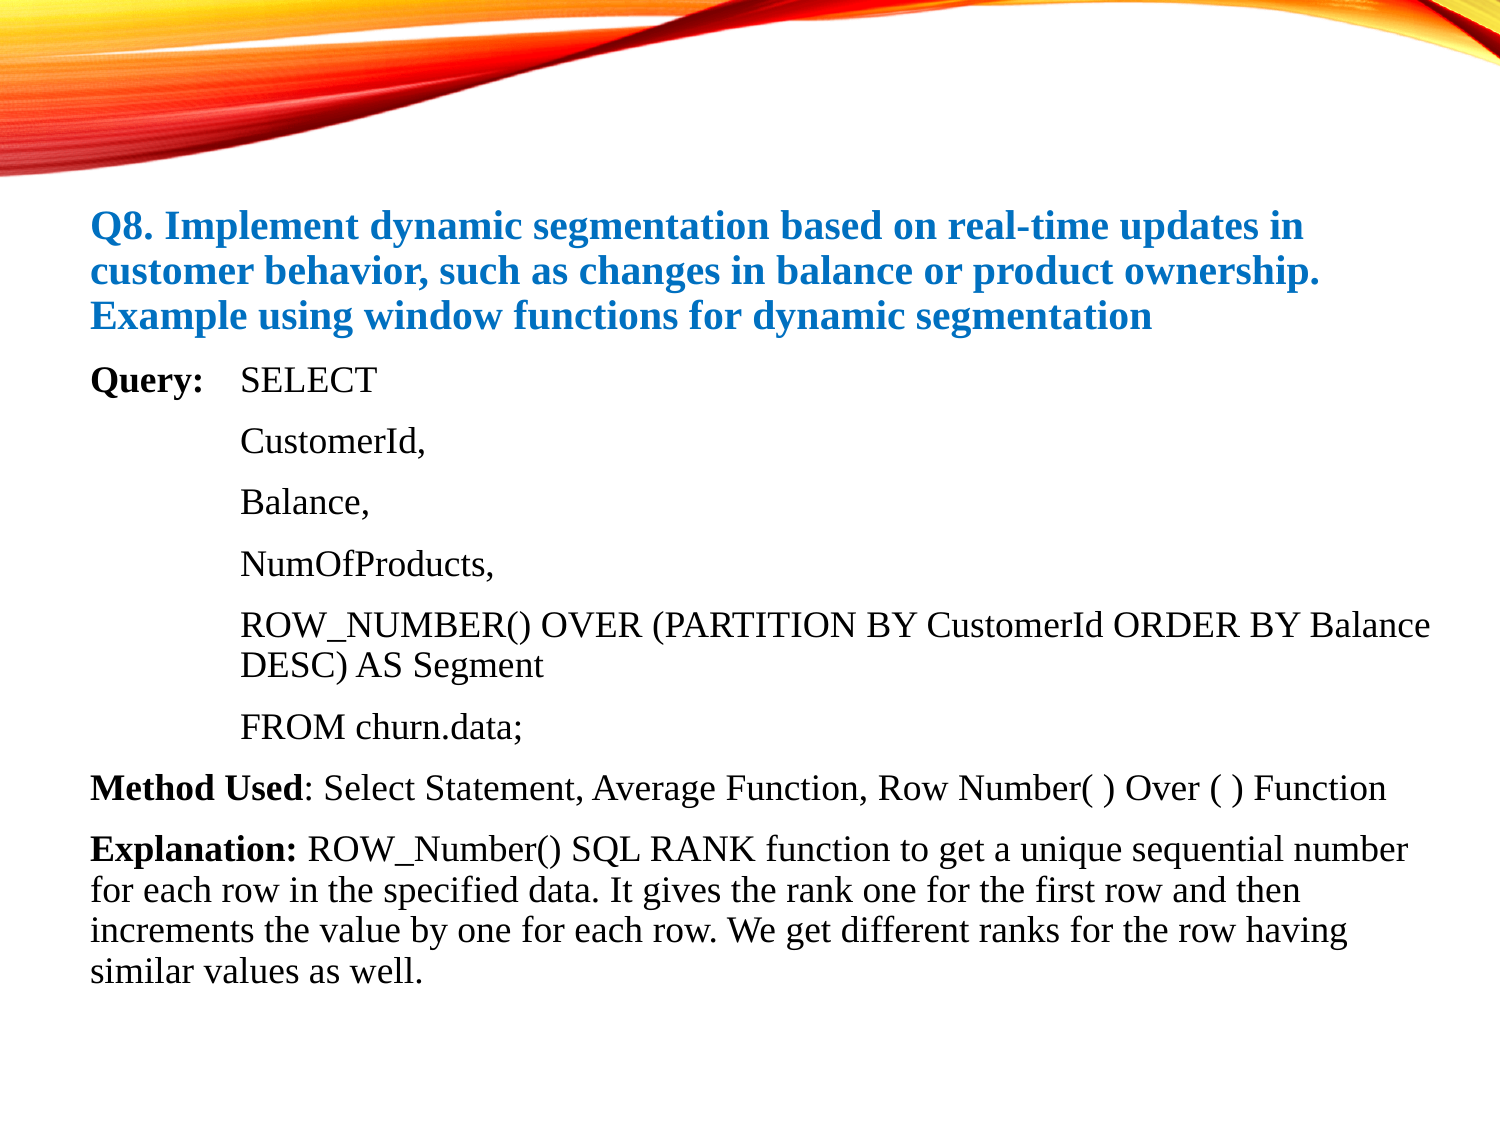

Q8. Implement dynamic segmentation based on real-time updates in customer behavior, such as changes in balance or product ownership. Example using window functions for dynamic segmentation
Query:  	SELECT
	CustomerId,
	Balance,
	NumOfProducts,
	ROW_NUMBER() OVER (PARTITION BY CustomerId ORDER BY Balance 	DESC) AS Segment
	FROM churn.data;
Method Used: Select Statement, Average Function, Row Number( ) Over ( ) Function
Explanation: ROW_Number() SQL RANK function to get a unique sequential number for each row in the specified data. It gives the rank one for the first row and then increments the value by one for each row. We get different ranks for the row having similar values as well.